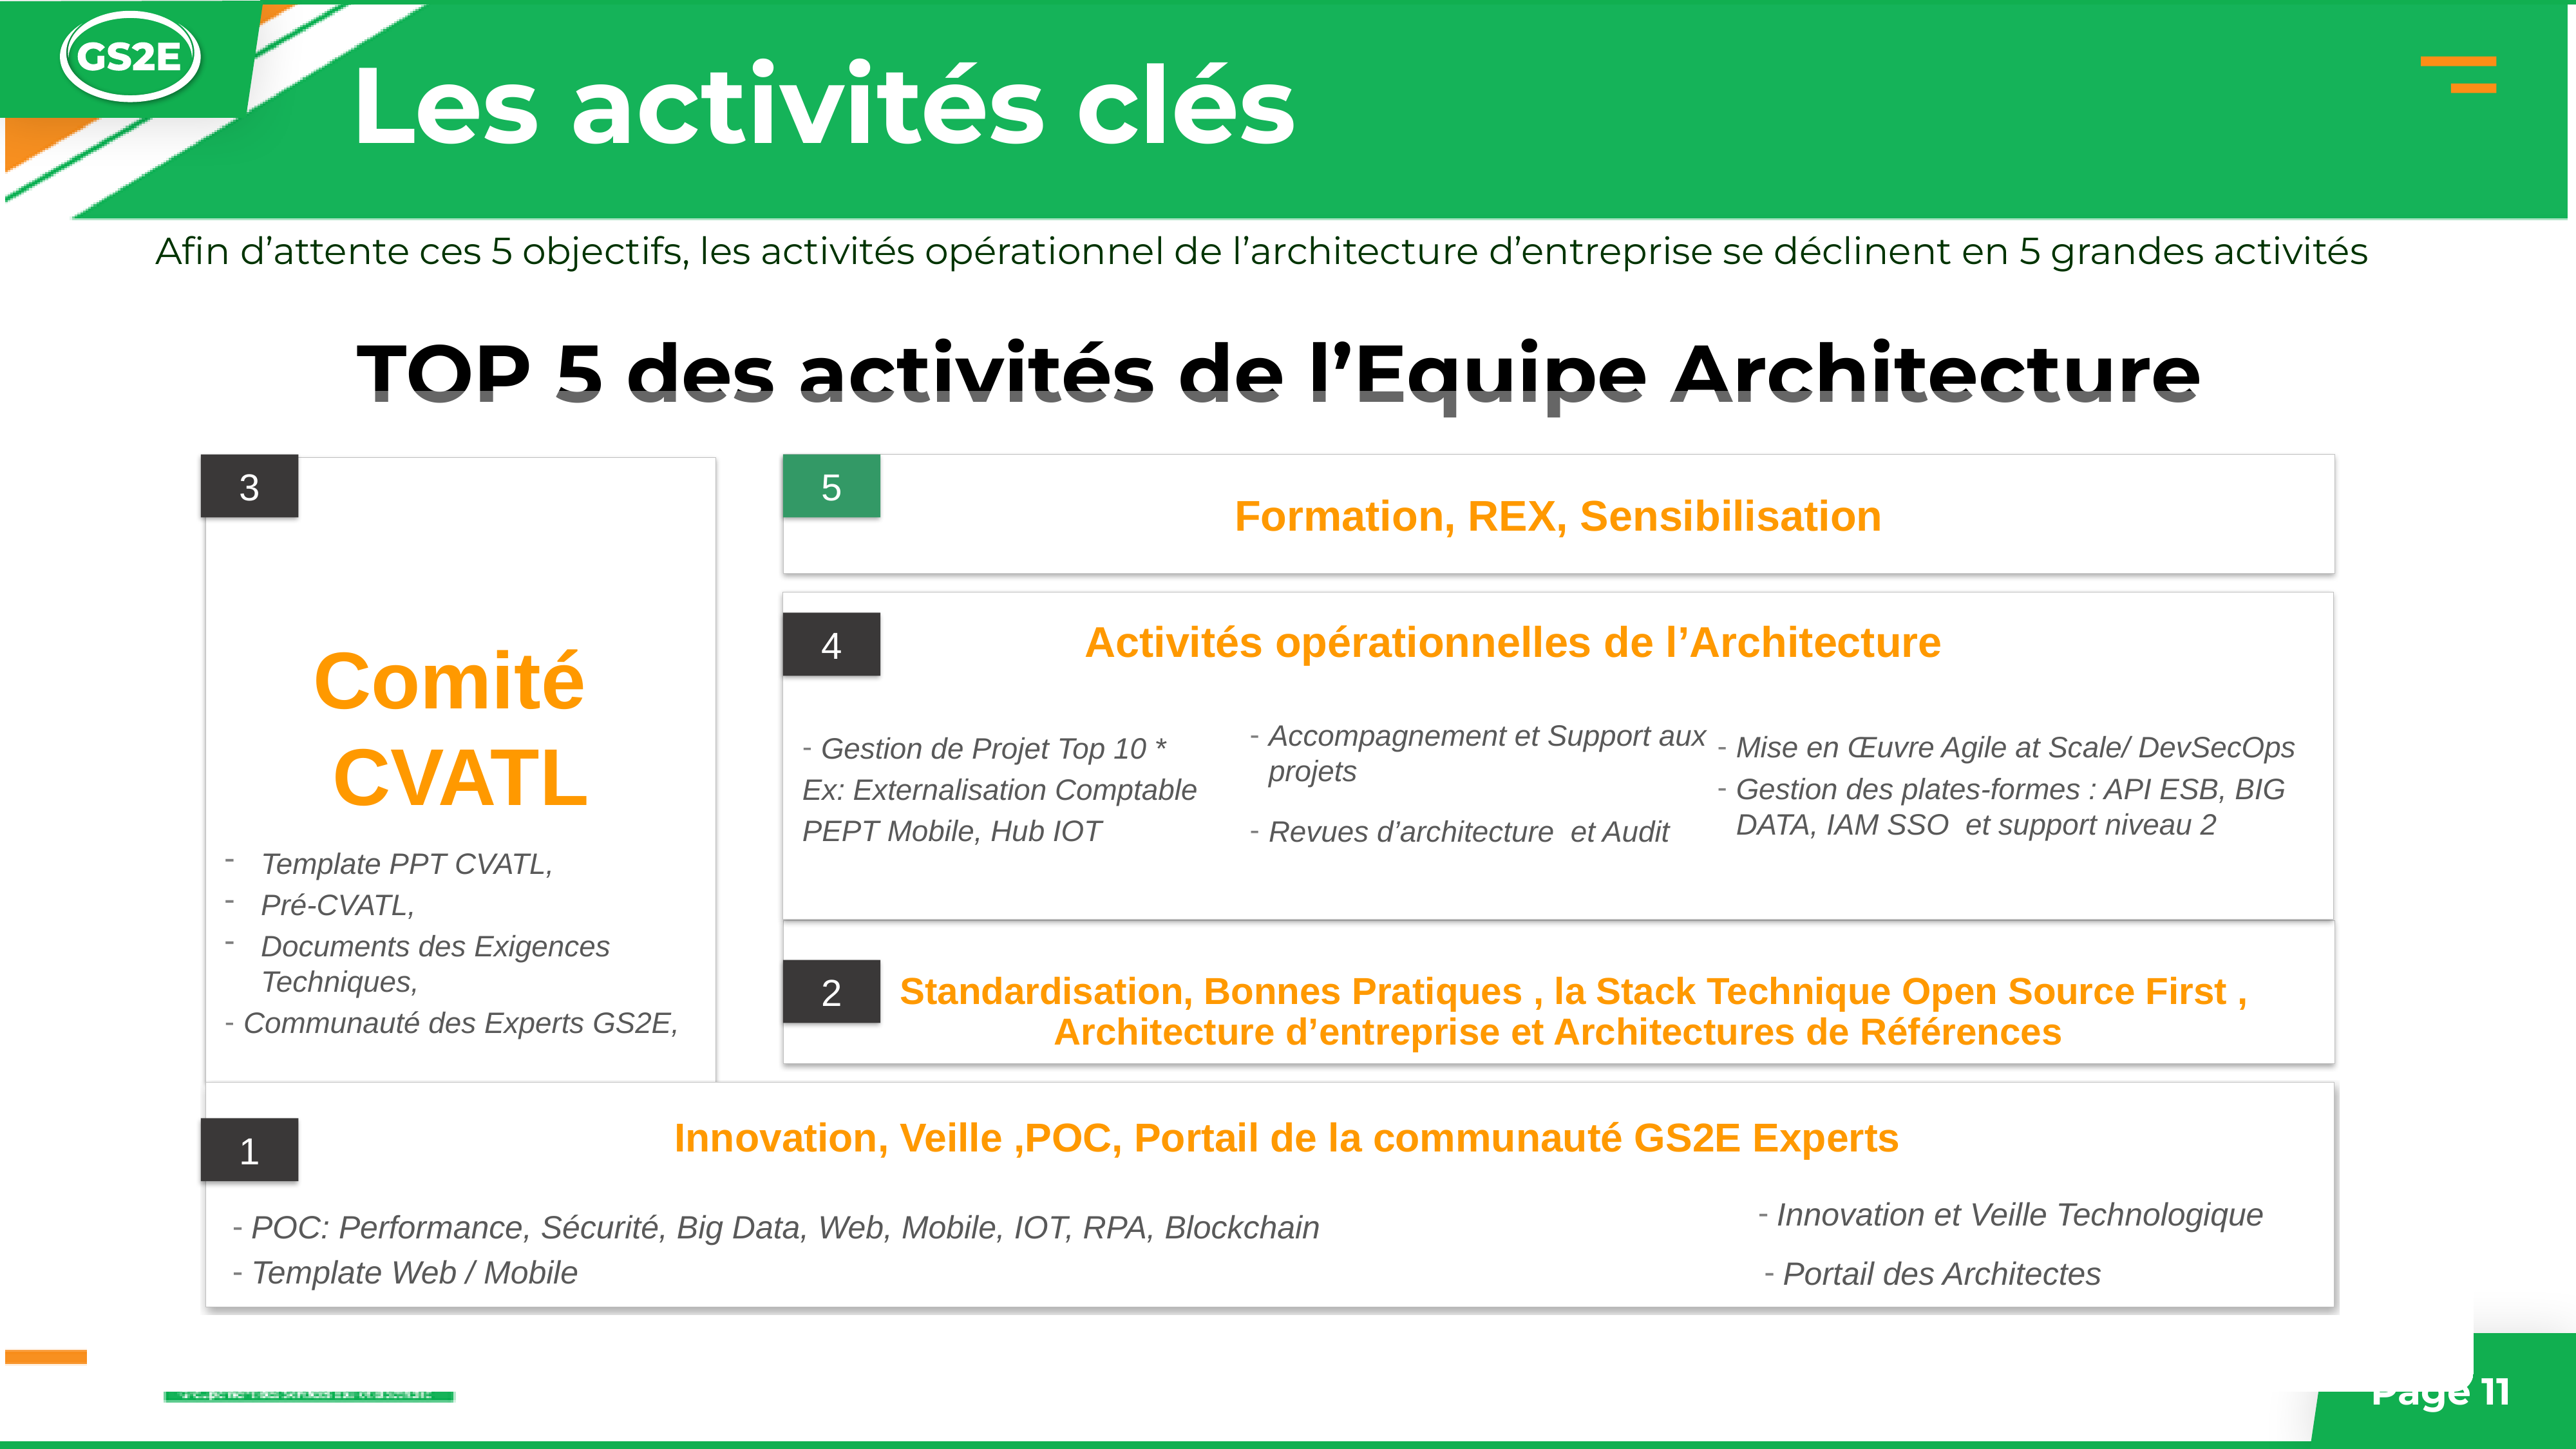

# Les activités clés
Afin d’attente ces 5 objectifs, les activités opérationnel de l’architecture d’entreprise se déclinent en 5 grandes activités
TOP 5 des activités de l’Equipe Architecture

Formation, REX, Sensibilisation
3
5
Comité  CVATL
Activités opérationnelles de l’Architecture
4
Accompagnement et Support aux projets

Revues d’architecture  et Audit
Mise en Œuvre Agile at Scale/ DevSecOps
Gestion des plates-formes : API ESB, BIG DATA, IAM SSO  et support niveau 2
Gestion de Projet Top 10 *
Ex: Externalisation Comptable
PEPT Mobile, Hub IOT
Template PPT CVATL,
Pré-CVATL,
Documents des Exigences Techniques,
Communauté des Experts GS2E,

     Standardisation, Bonnes Pratiques , la Stack Technique Open Source First ,   Architecture d’entreprise et Architectures de Références
2
   Innovation, Veille ,POC, Portail de la communauté GS2E Experts
1
Innovation et Veille Technologique
POC: Performance, Sécurité, Big Data, Web, Mobile, IOT, RPA, Blockchain
Template Web / Mobile
Portail des Architectes
Activités opérationnelles de l’Architecture
Innovation, Veille ,POC, Portail de la communauté GS2E Experts